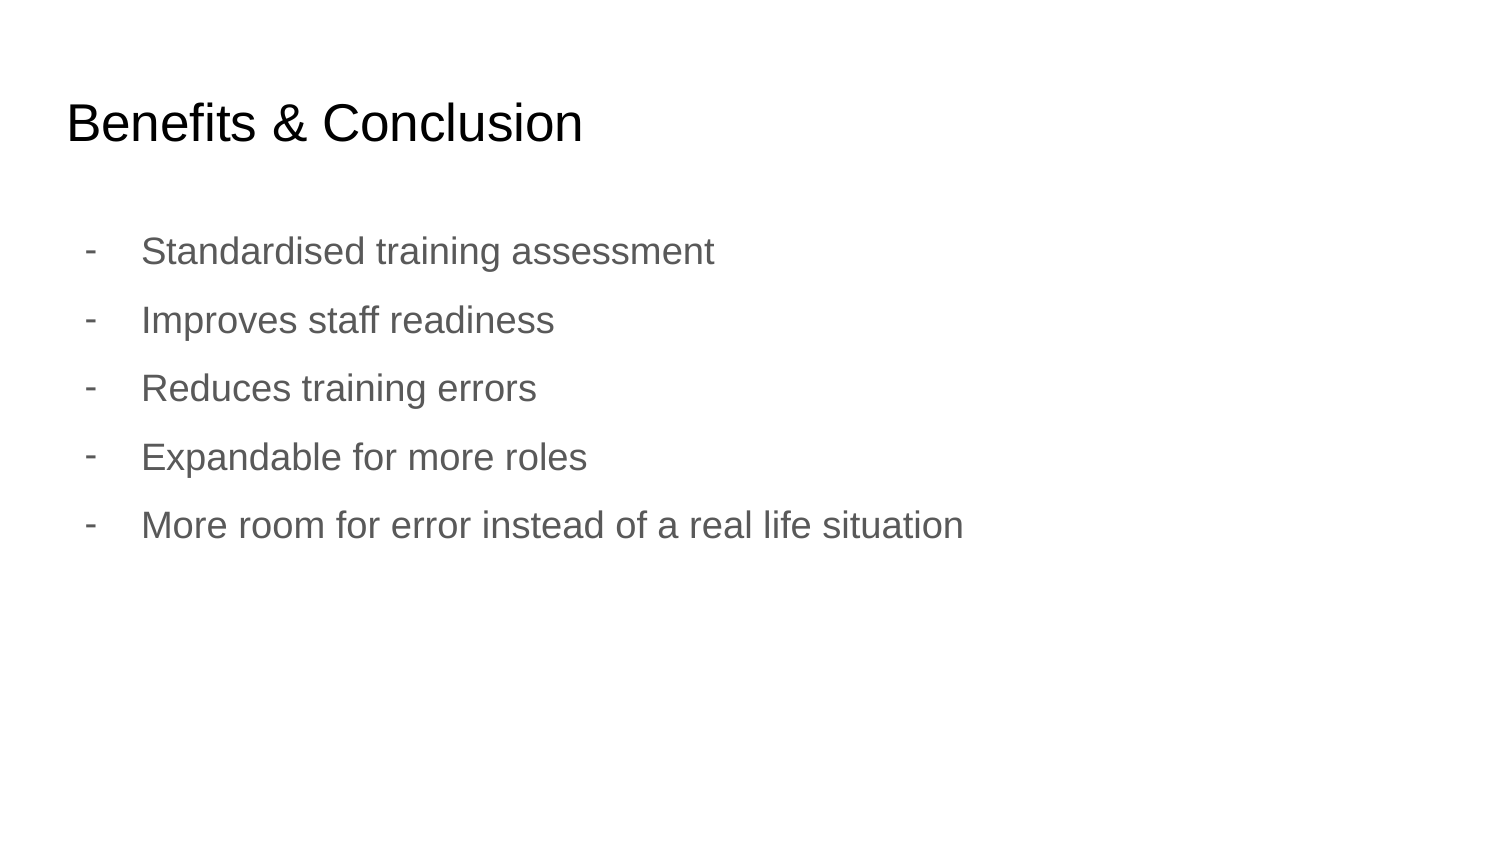

# Benefits & Conclusion
Standardised training assessment
Improves staff readiness
Reduces training errors
Expandable for more roles
More room for error instead of a real life situation